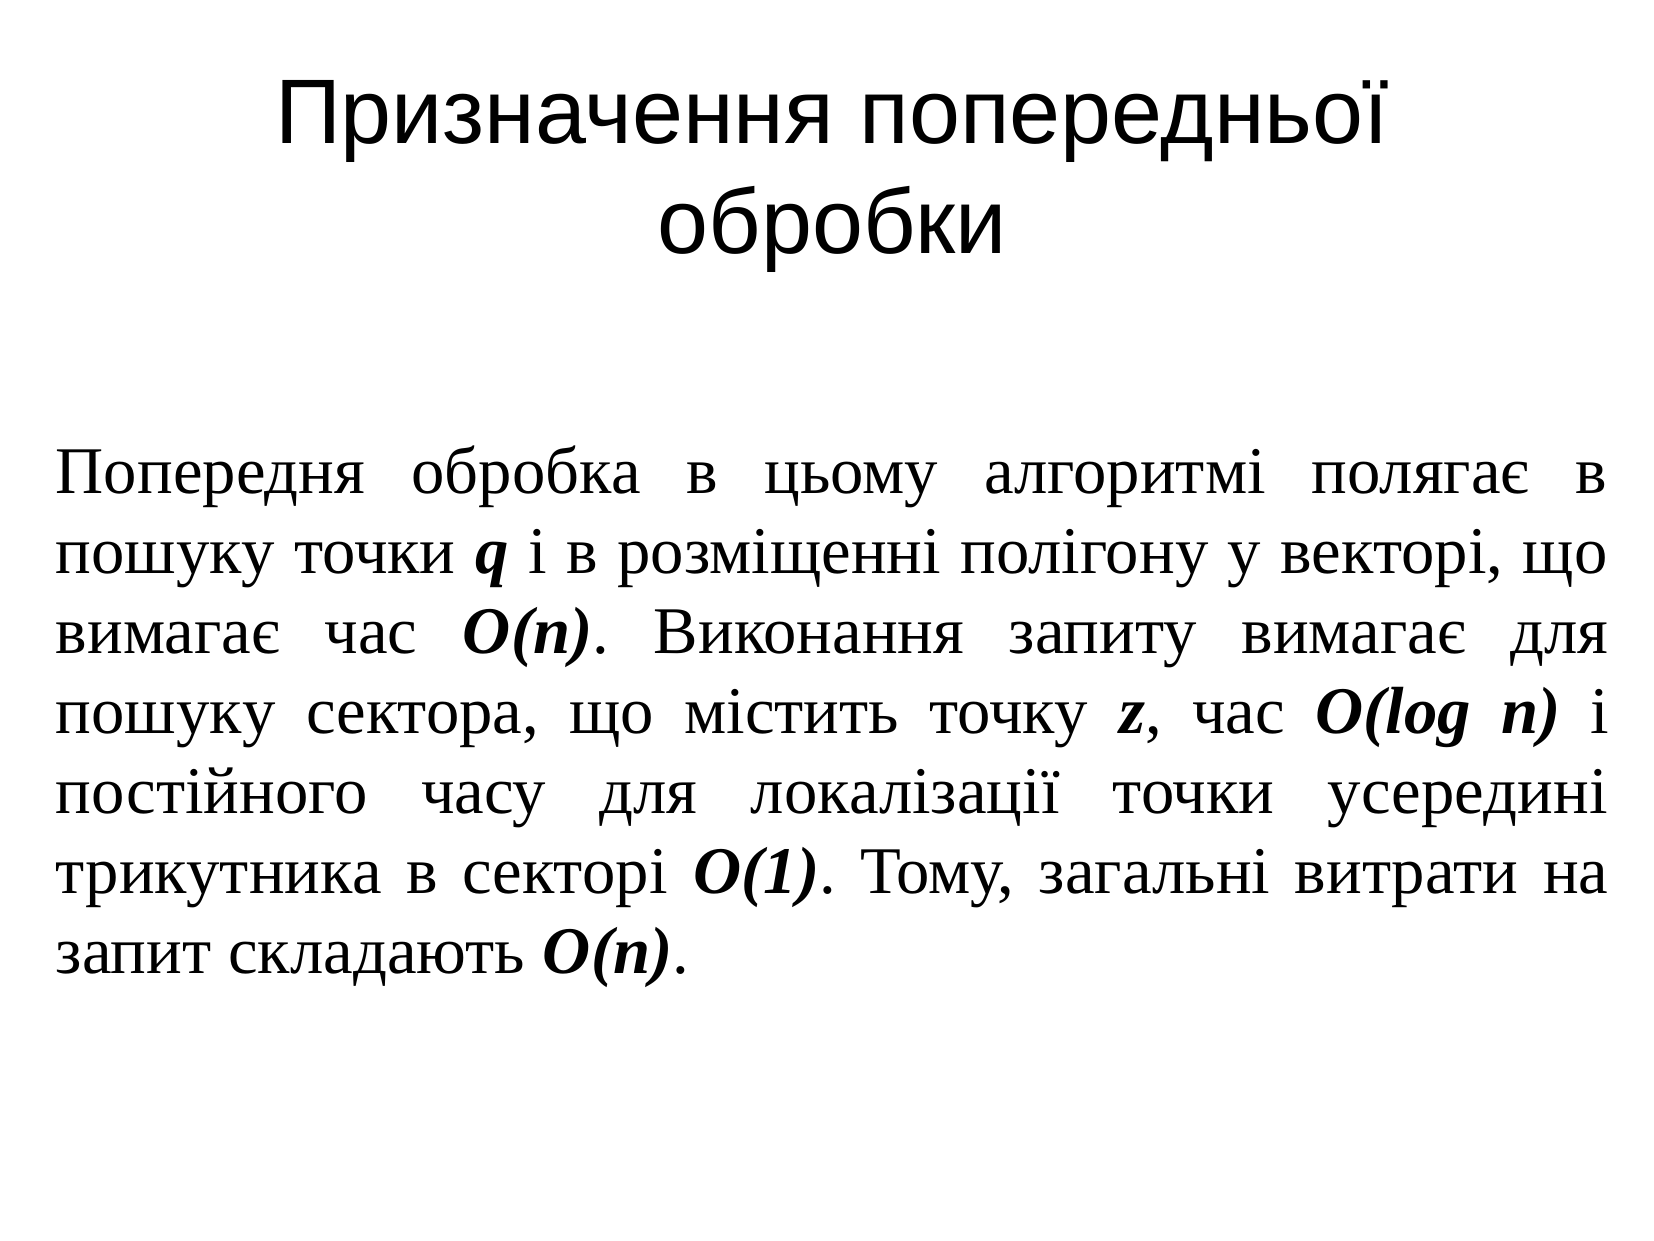

Призначення попередньої обробки
Попередня обробка в цьому алгоритмі полягає в пошуку точки q і в розміщенні полігону у векторі, що вимагає час O(n). Виконання запиту вимагає для пошуку сектора, що містить точку z, час O(log n) і постійного часу для локалізації точки усередині трикутника в секторі O(1). Тому, загальні витрати на запит складають O(n).